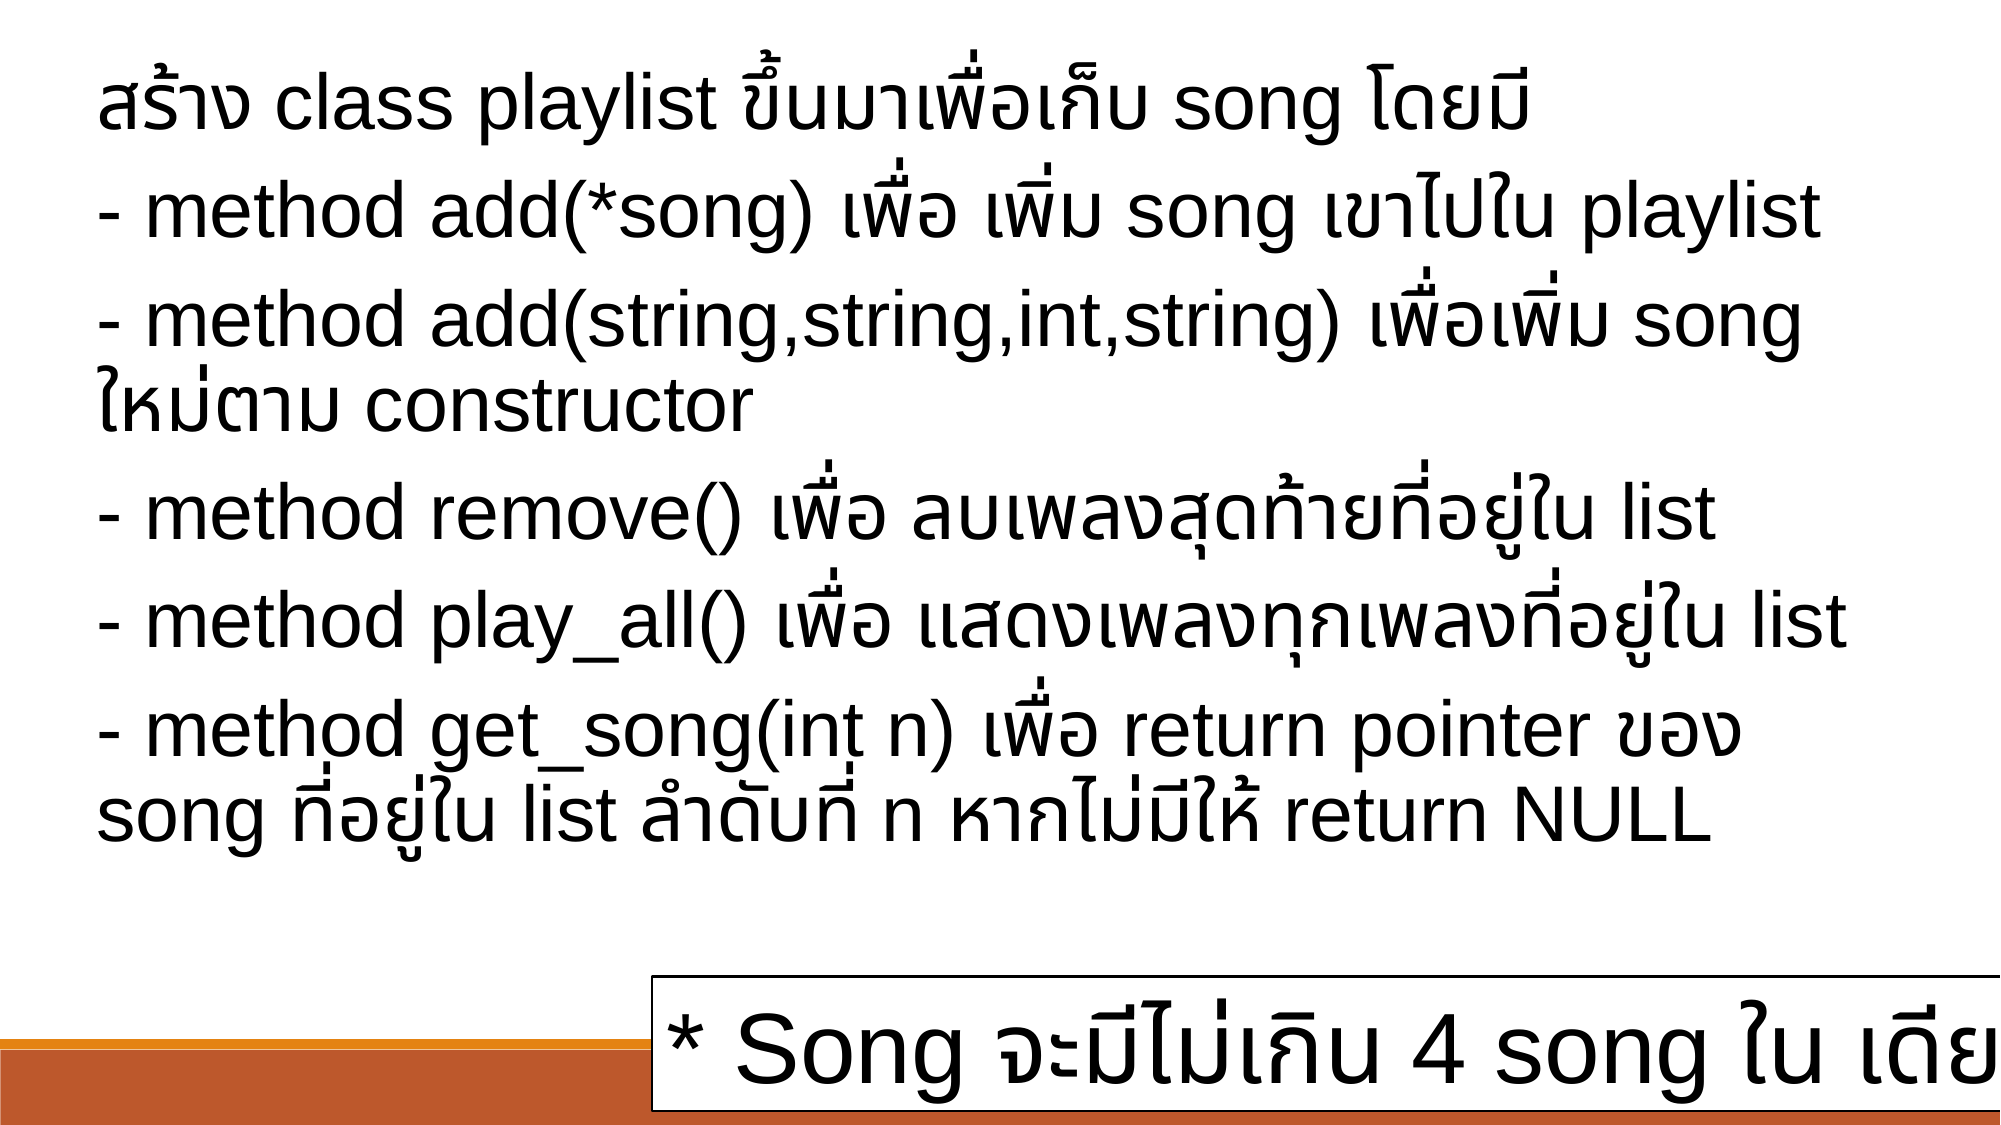

สร้าง class playlist ขึ้นมาเพื่อเก็บ song โดยมี
- method add(*song) เพื่อ เพิ่ม song เขาไปใน playlist
- method add(string,string,int,string) เพื่อเพิ่ม song ใหม่ตาม constructor
- method remove() เพื่อ ลบเพลงสุดท้ายที่อยู่ใน list
- method play_all() เพื่อ แสดงเพลงทุกเพลงที่อยู่ใน list
- method get_song(int n) เพื่อ return pointer ของ song ที่อยู่ใน list ลำดับที่ n หากไม่มีให้ return NULL
* Song จะมีไม่เกิน 4 song ใน เดียวกัน